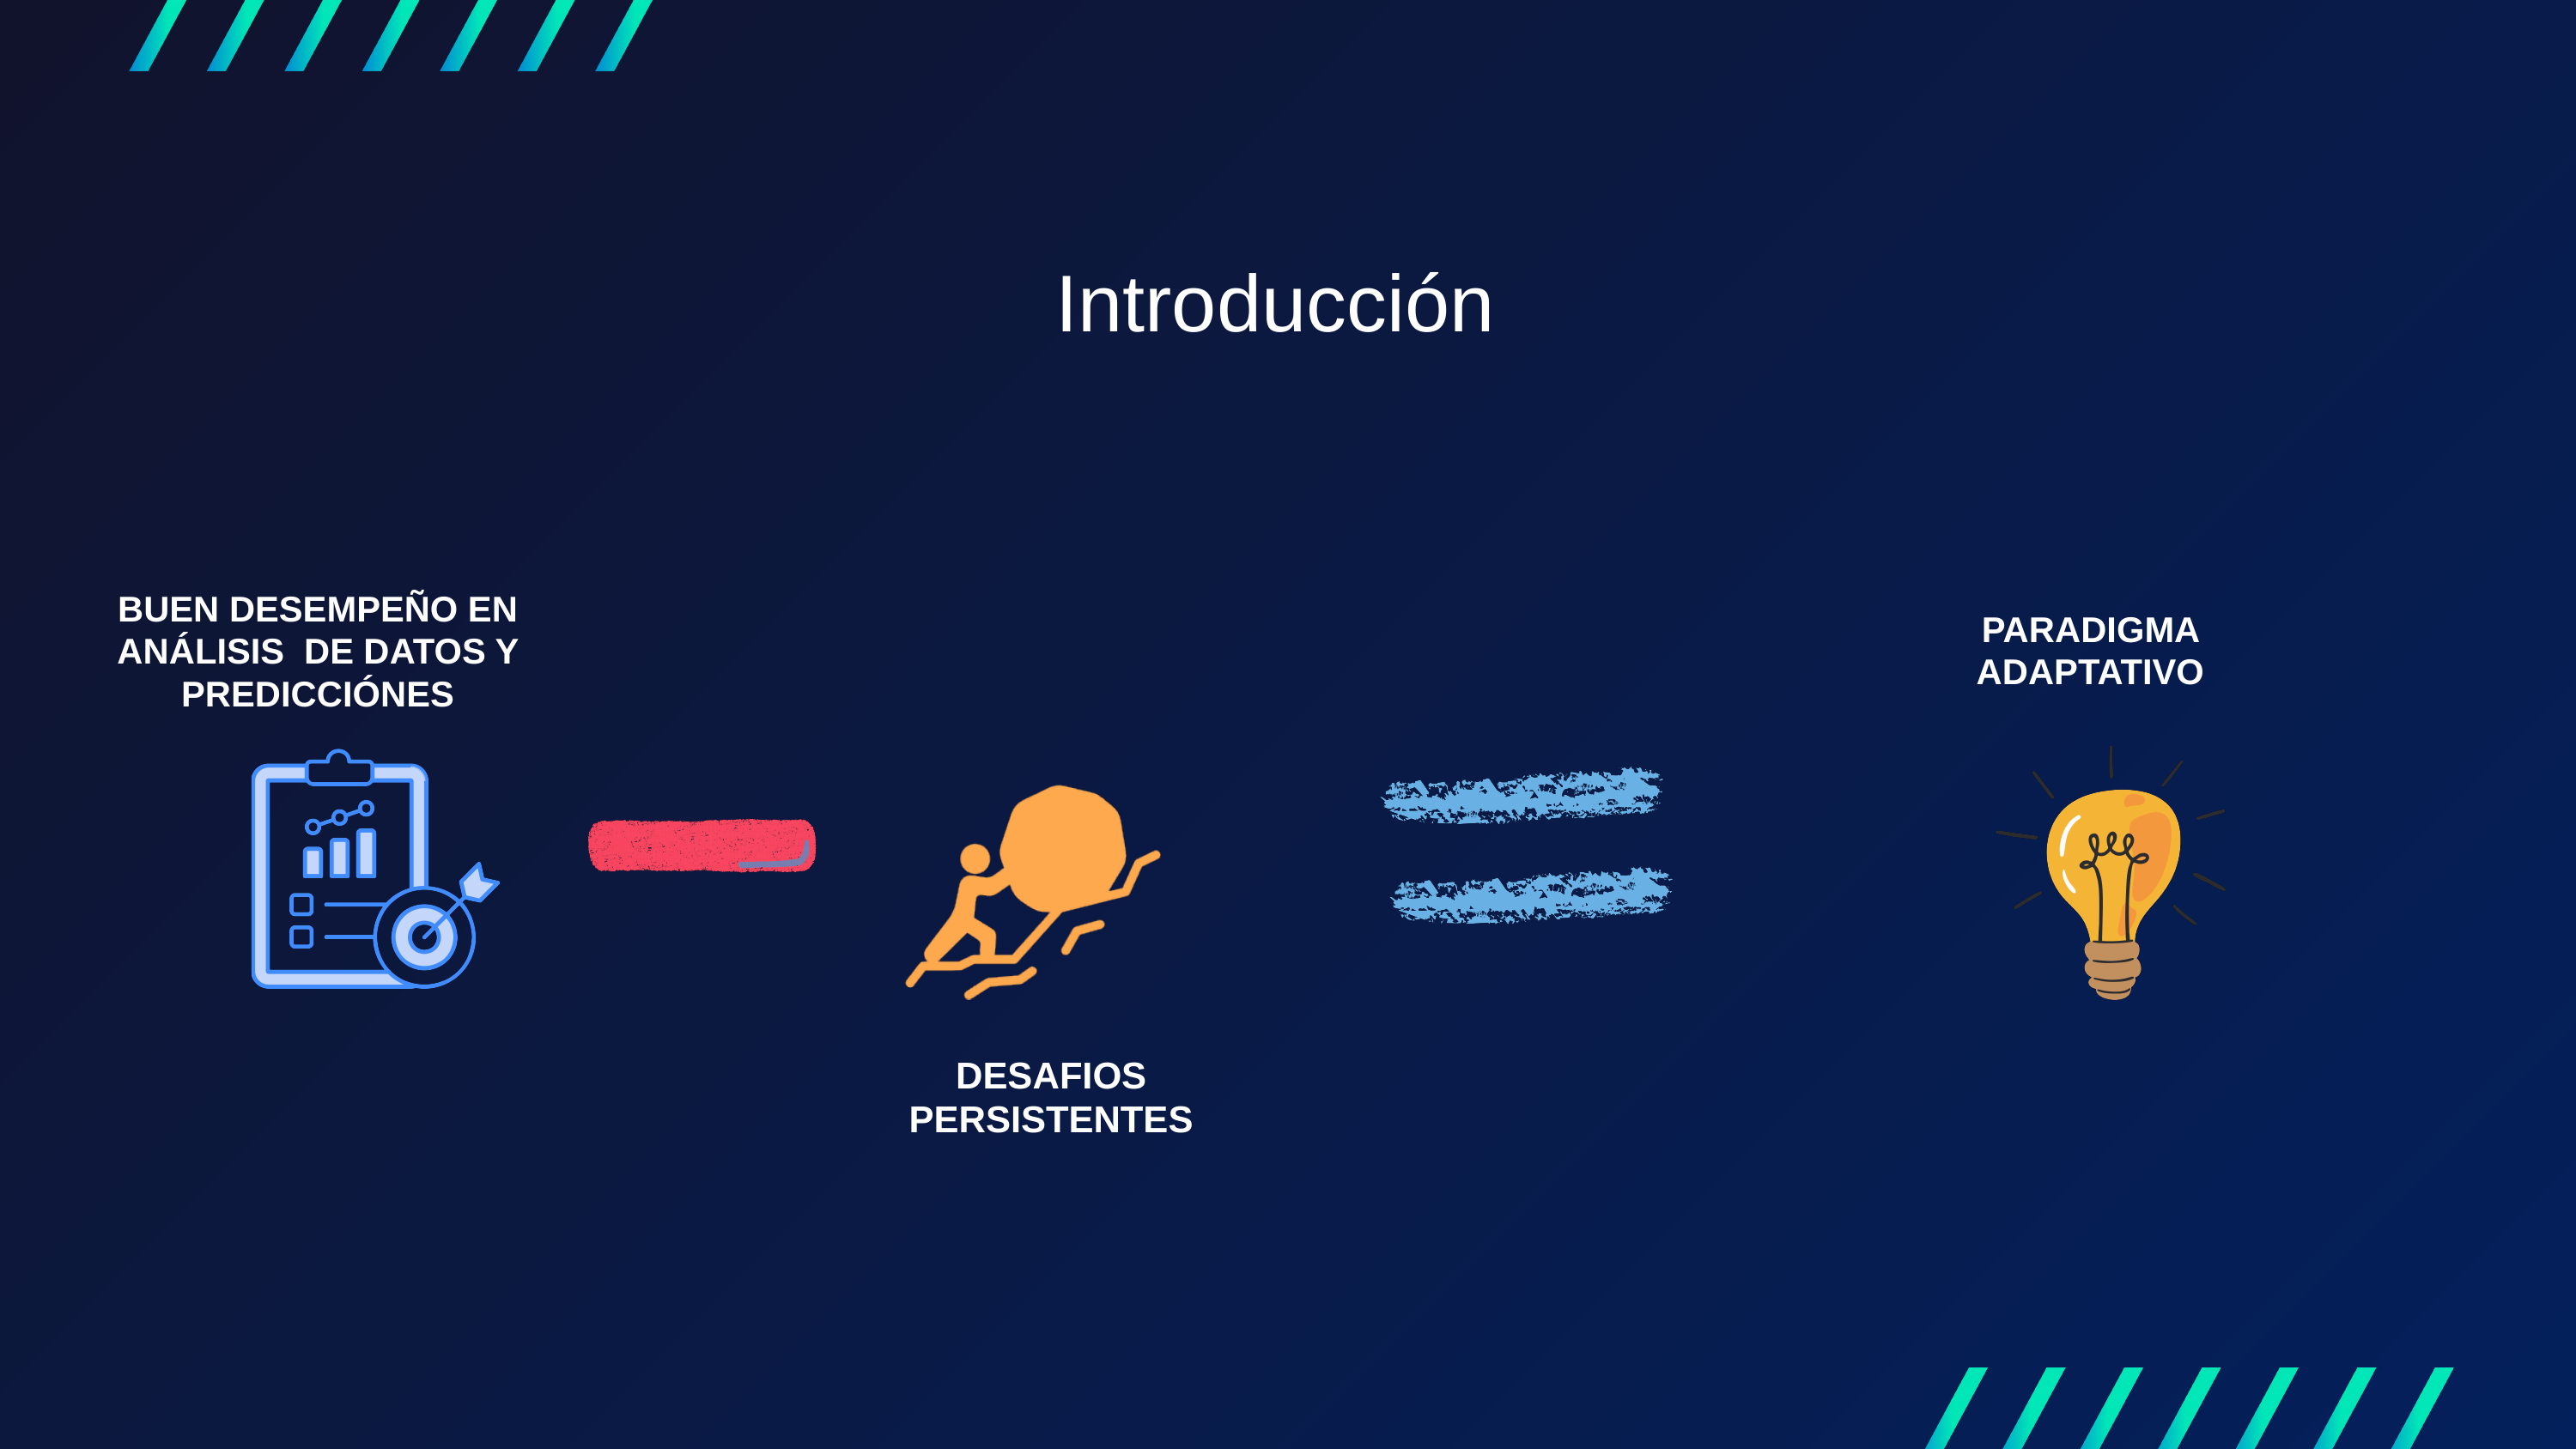

Introducción
BUEN DESEMPEÑO EN ANÁLISIS  DE DATOS Y PREDICCIÓNES
PARADIGMA ADAPTATIVO

DESAFIOS PERSISTENTES